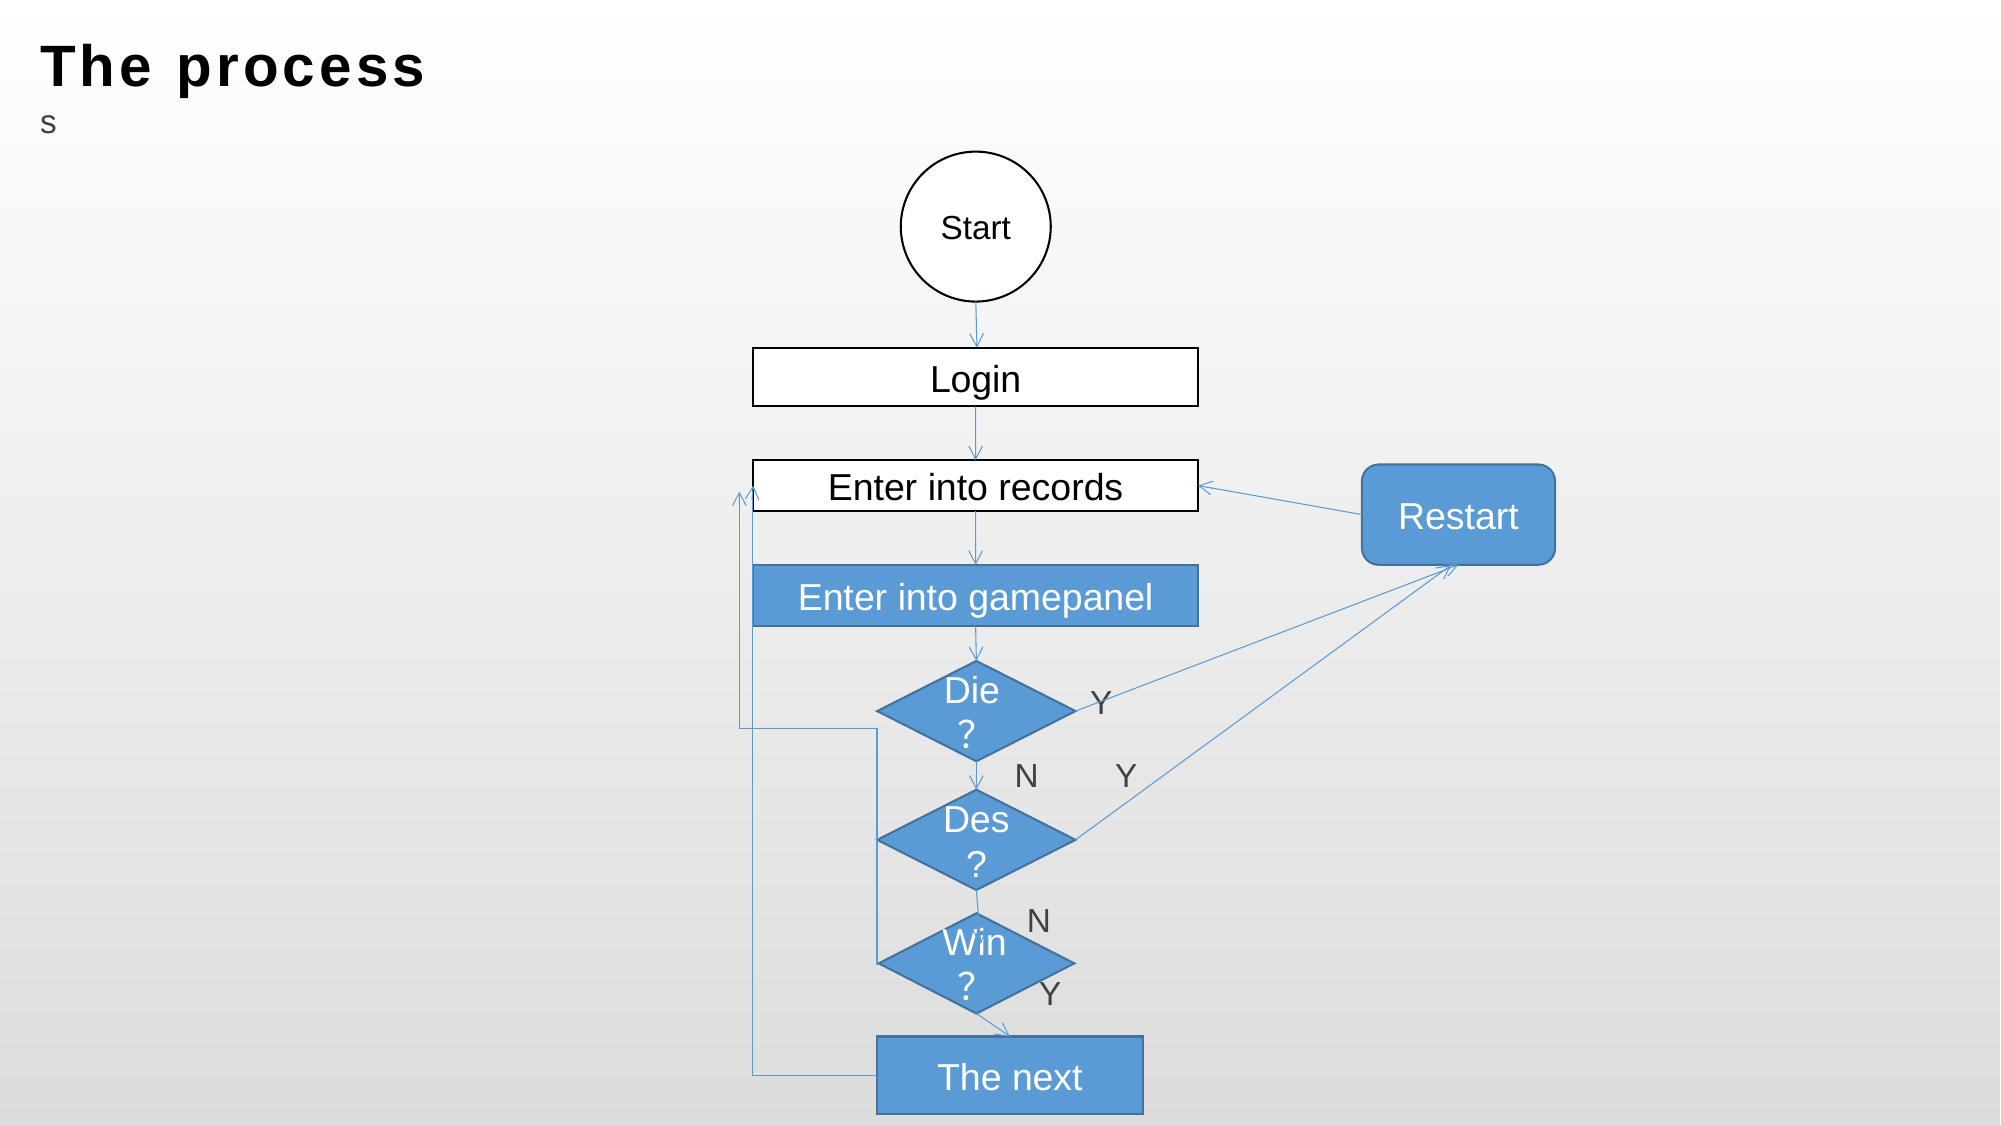

# The process
s

							Y
						      N      Y

						       N
						        Y
Start
Login
Enter into records
Restart
Enter into gamepanel
Die？
Des?
Win？
The next